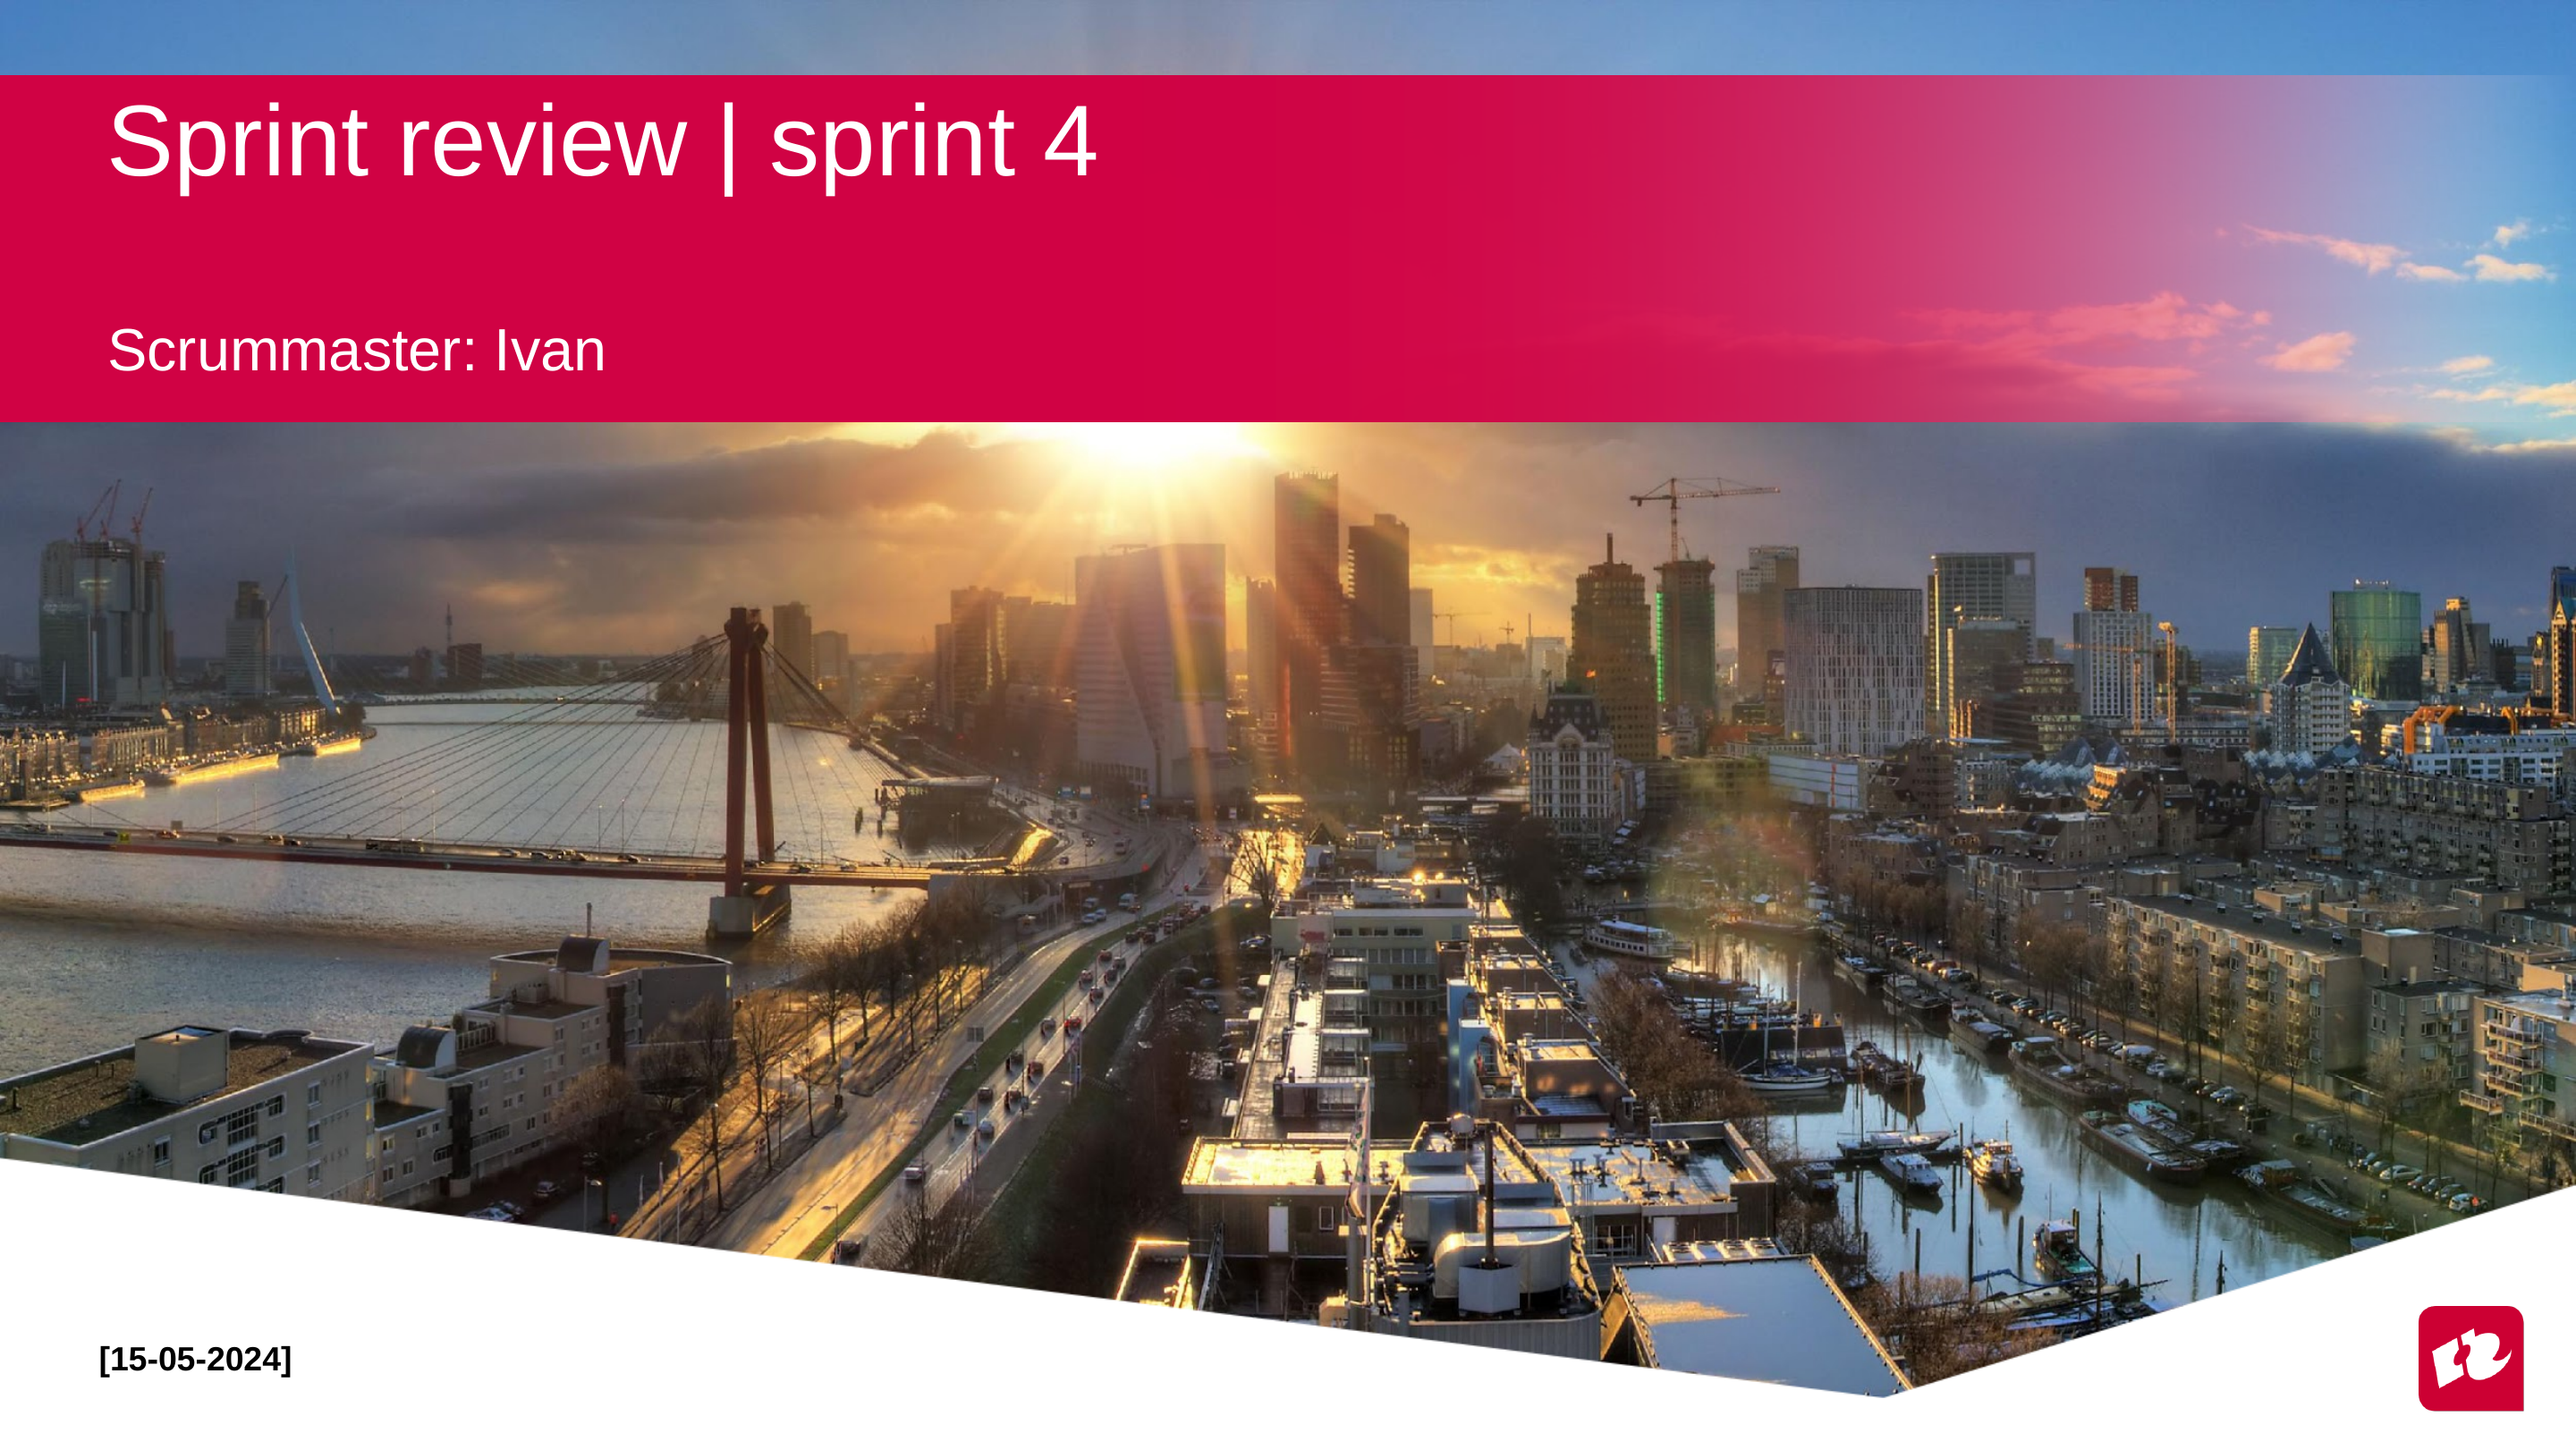

# Sprint review | sprint 4
Scrummaster: Ivan
[15-05-2024]